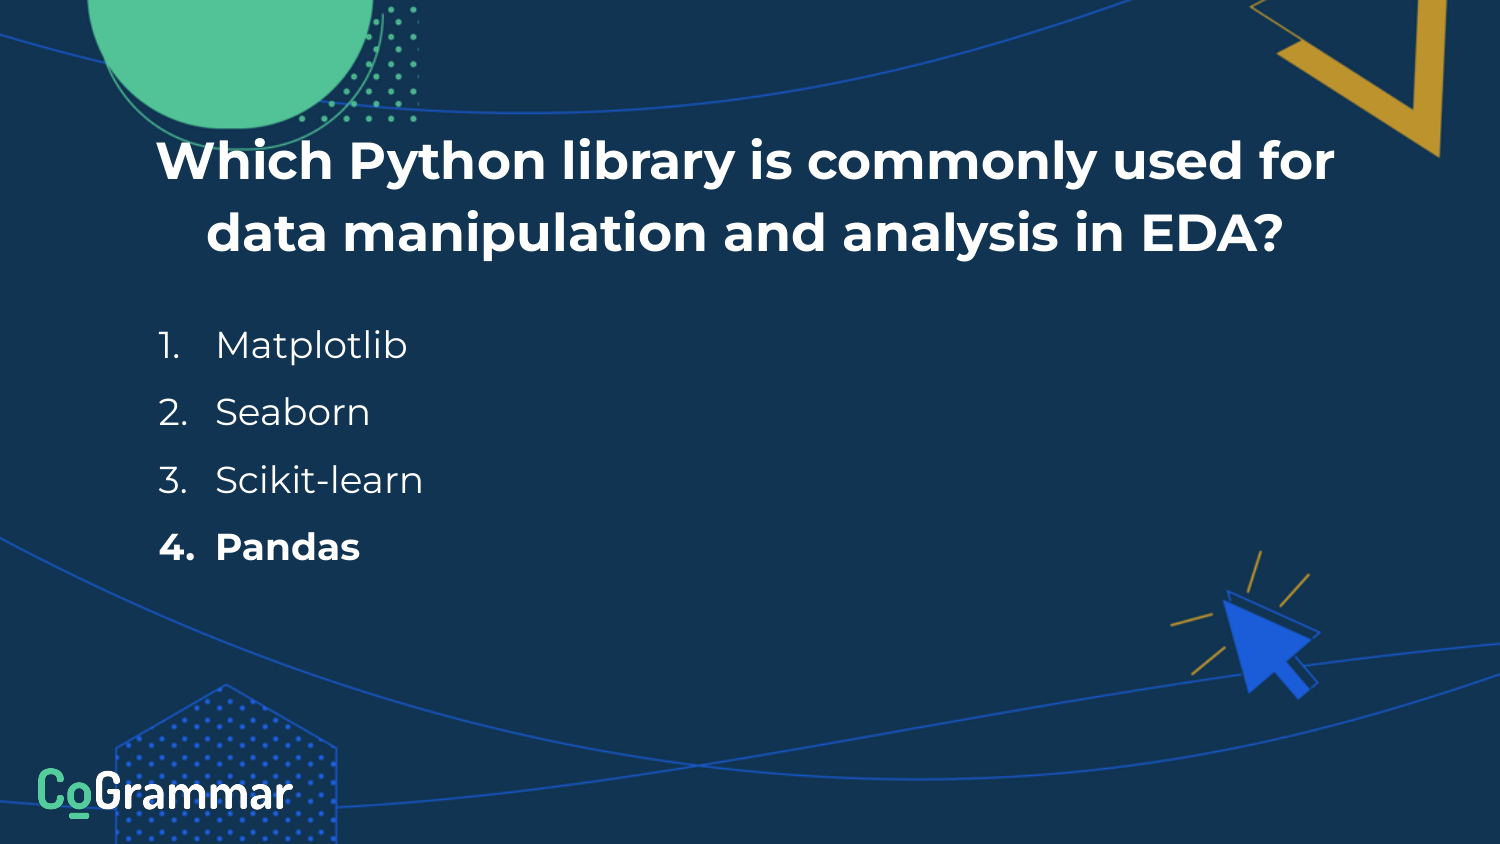

# Which Python library is commonly used for data manipulation and analysis in EDA?

Matplotlib
Seaborn
Scikit-learn
Pandas